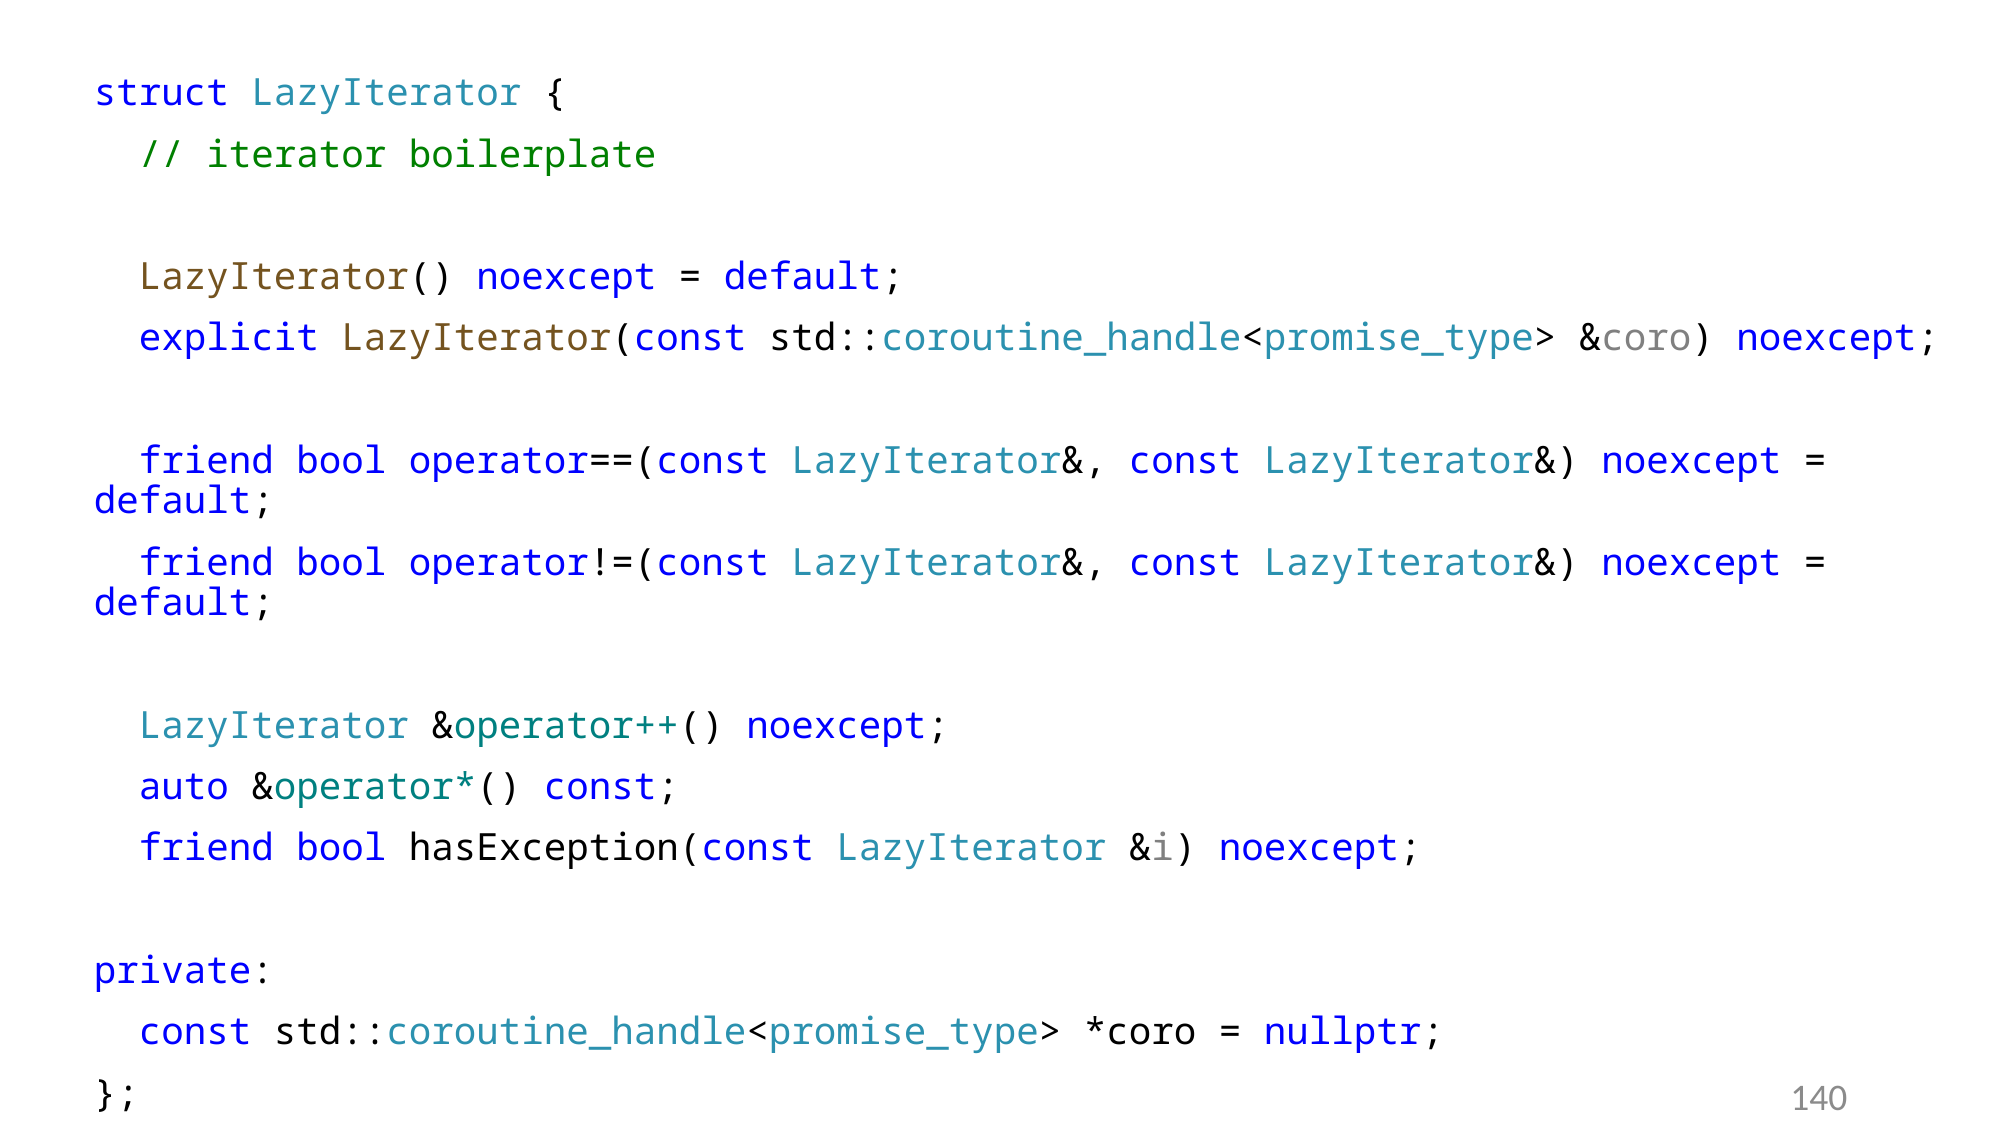

struct LazyIterator {
  // iterator boilerplate

  LazyIterator() noexcept = default;
  explicit LazyIterator(const std::coroutine_handle<promise_type> &coro) noexcept;

  friend bool operator==(const LazyIterator&, const LazyIterator&) noexcept = default;
  friend bool operator!=(const LazyIterator&, const LazyIterator&) noexcept = default;

  LazyIterator &operator++() noexcept;
  auto &operator*() const;
  friend bool hasException(const LazyIterator &i) noexcept;

private:
  const std::coroutine_handle<promise_type> *coro = nullptr;
};
140